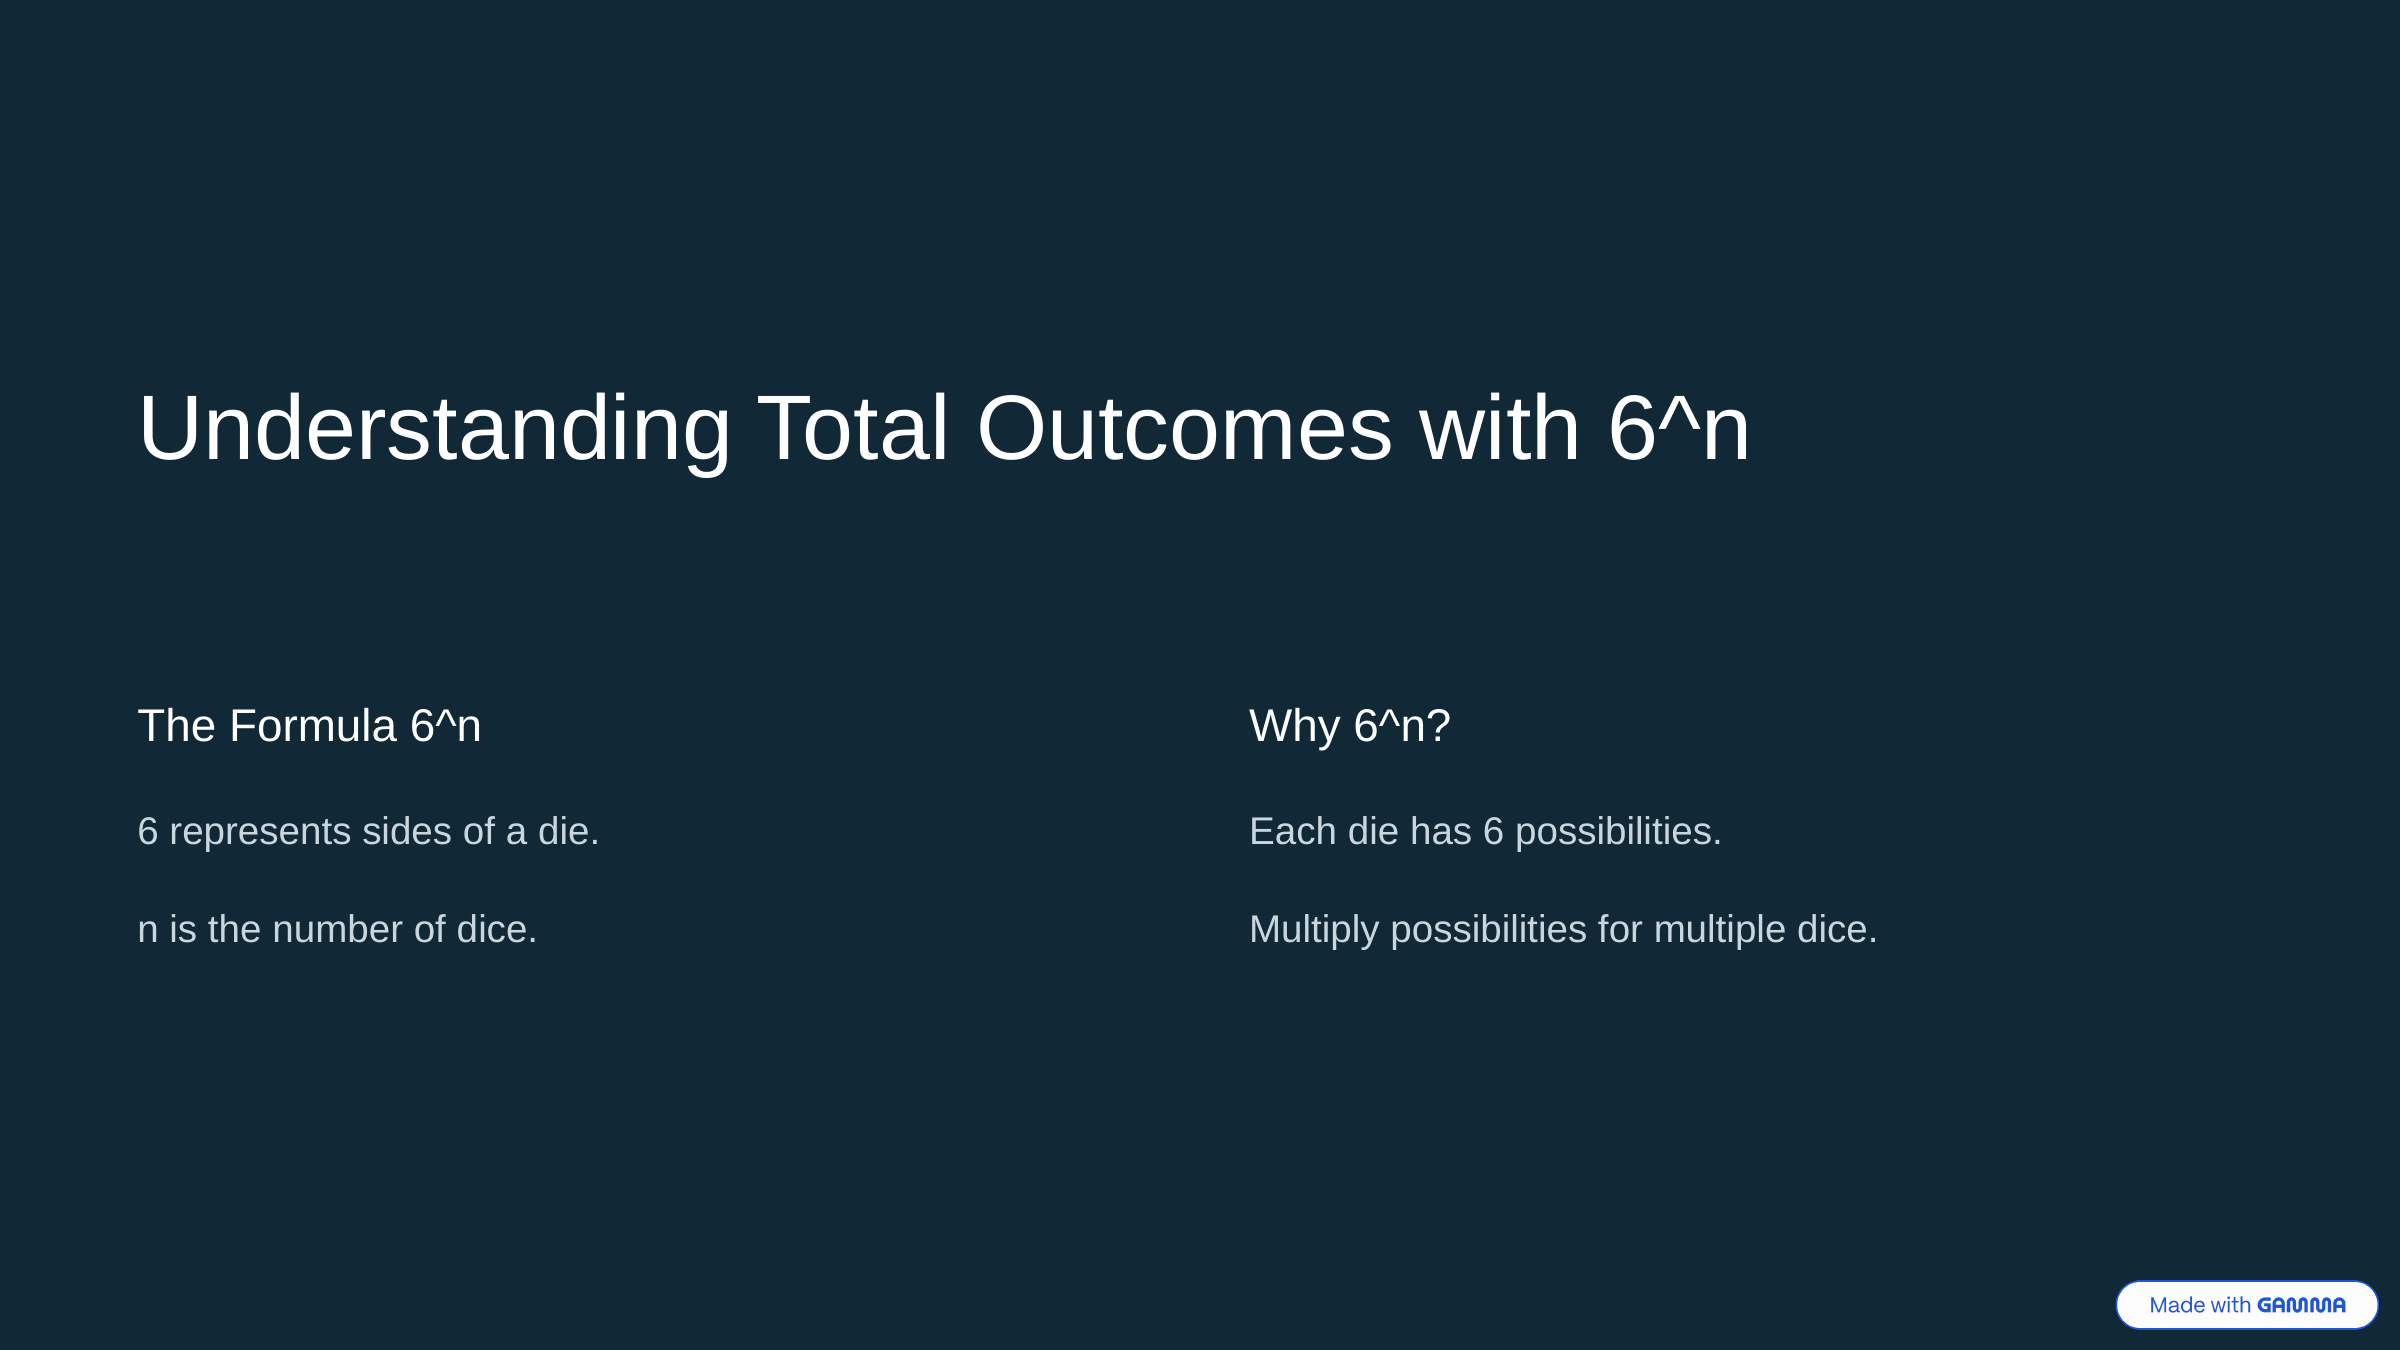

Understanding Total Outcomes with 6^n
The Formula 6^n
Why 6^n?
6 represents sides of a die.
Each die has 6 possibilities.
n is the number of dice.
Multiply possibilities for multiple dice.